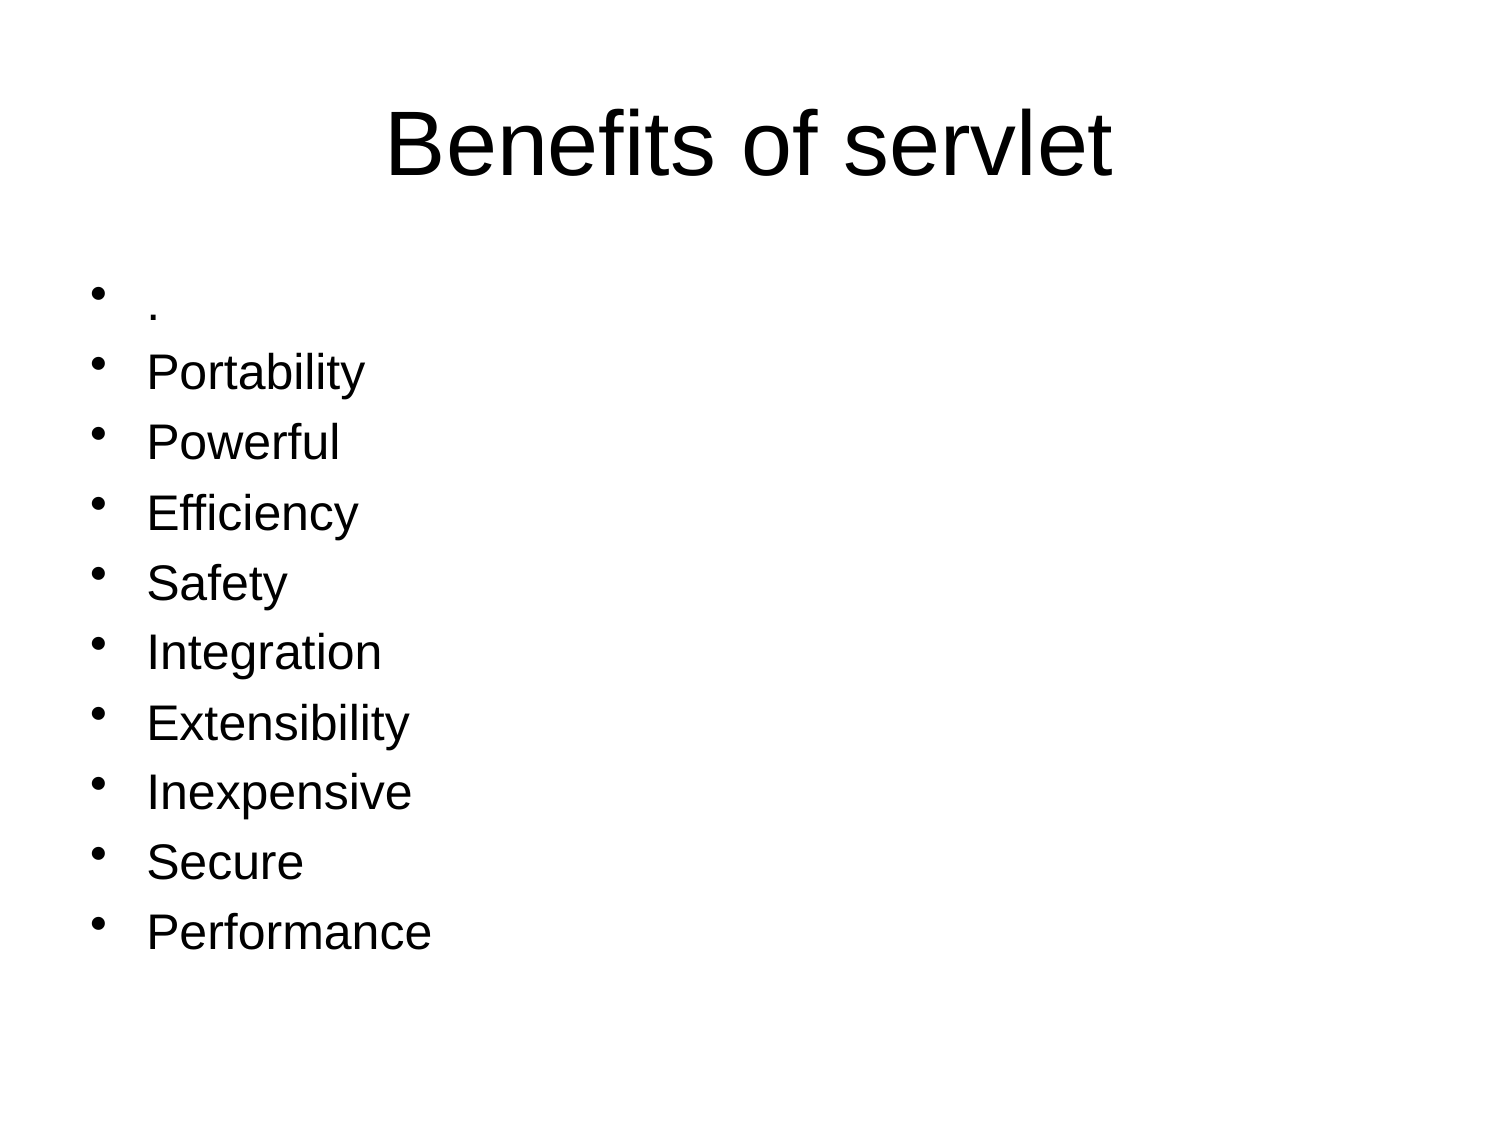

# Benefits of servlet
.
Portability
Powerful
Efficiency
Safety
Integration
Extensibility
Inexpensive
Secure
Performance